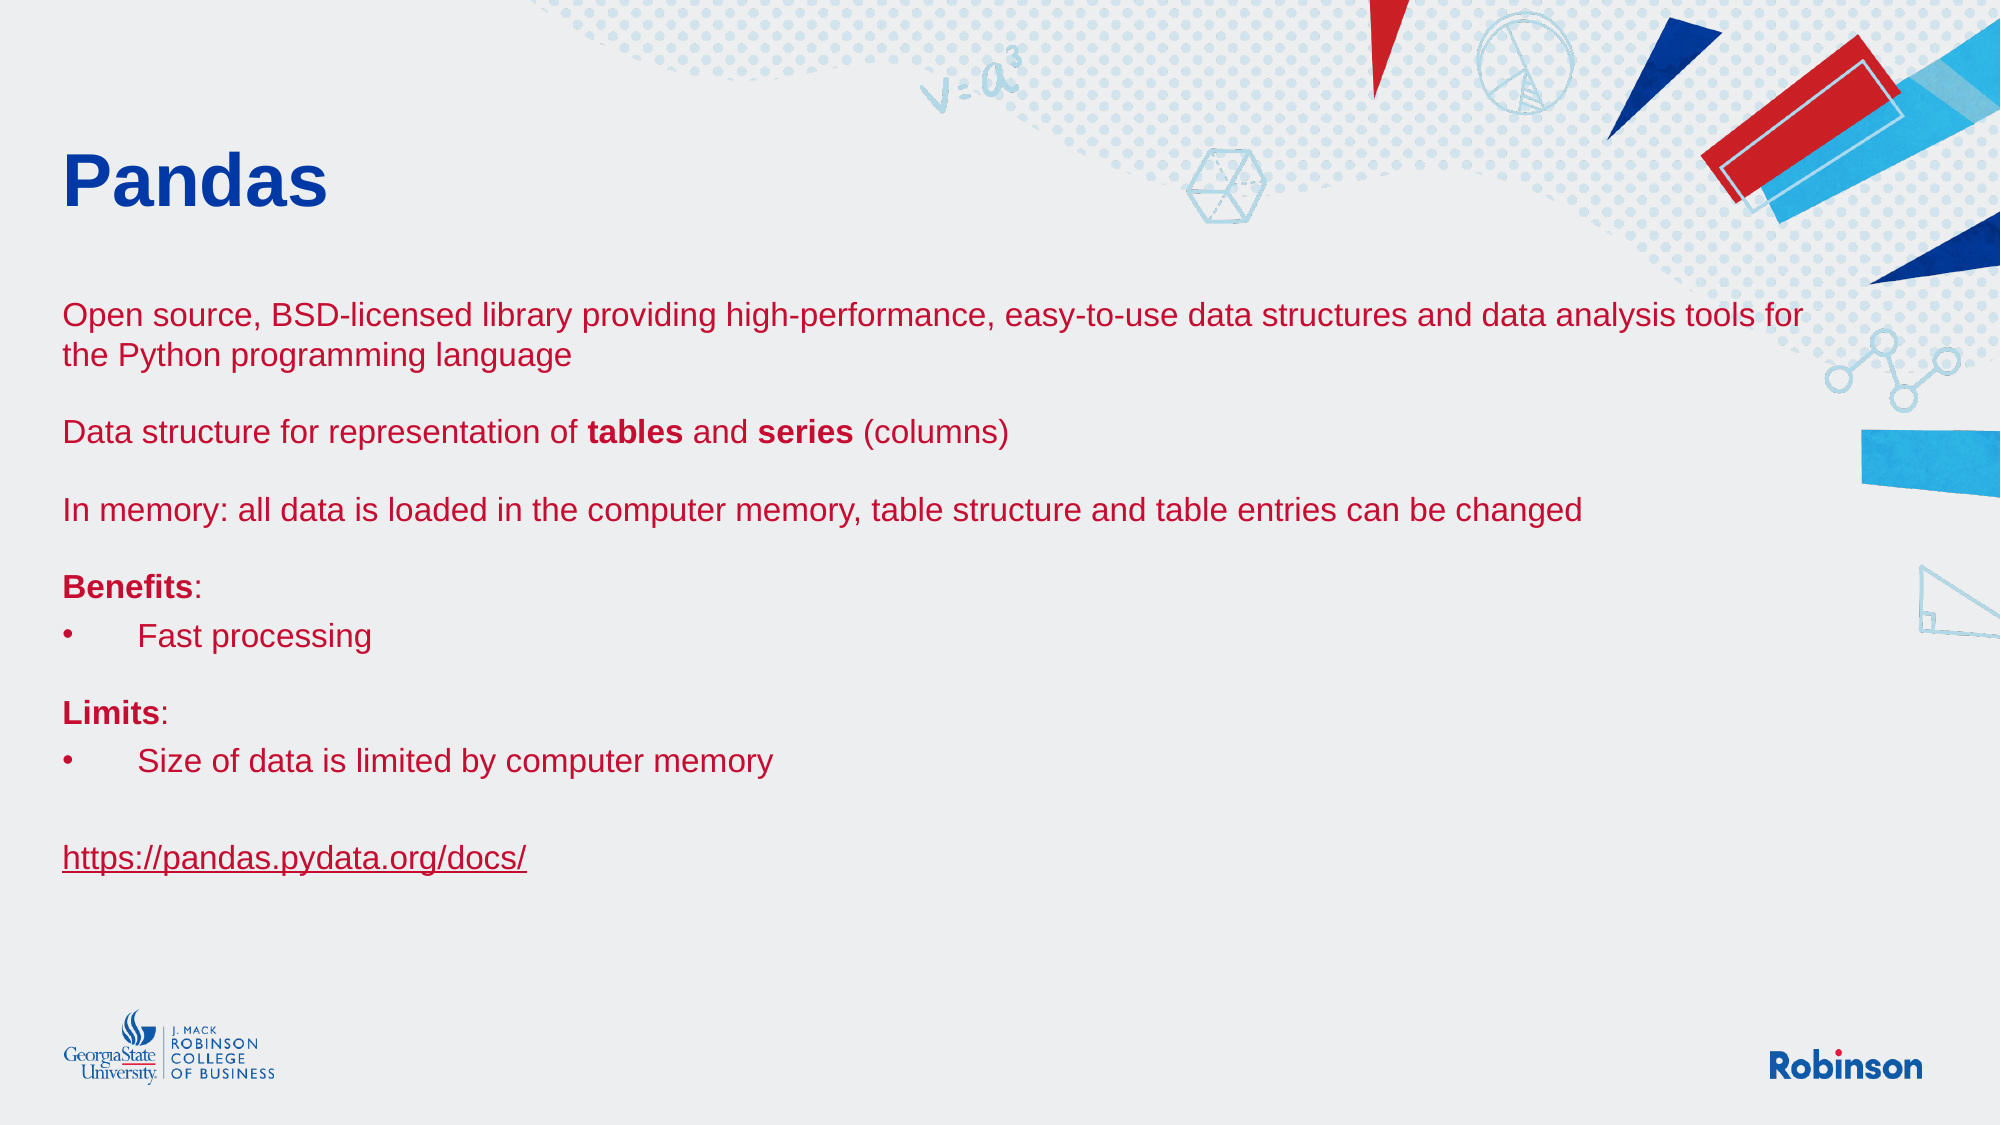

# Pandas
Open source, BSD-licensed library providing high-performance, easy-to-use data structures and data analysis tools for the Python programming language
Data structure for representation of tables and series (columns)
In memory: all data is loaded in the computer memory, table structure and table entries can be changed
Benefits:
Fast processing
Limits:
Size of data is limited by computer memory

https://pandas.pydata.org/docs/